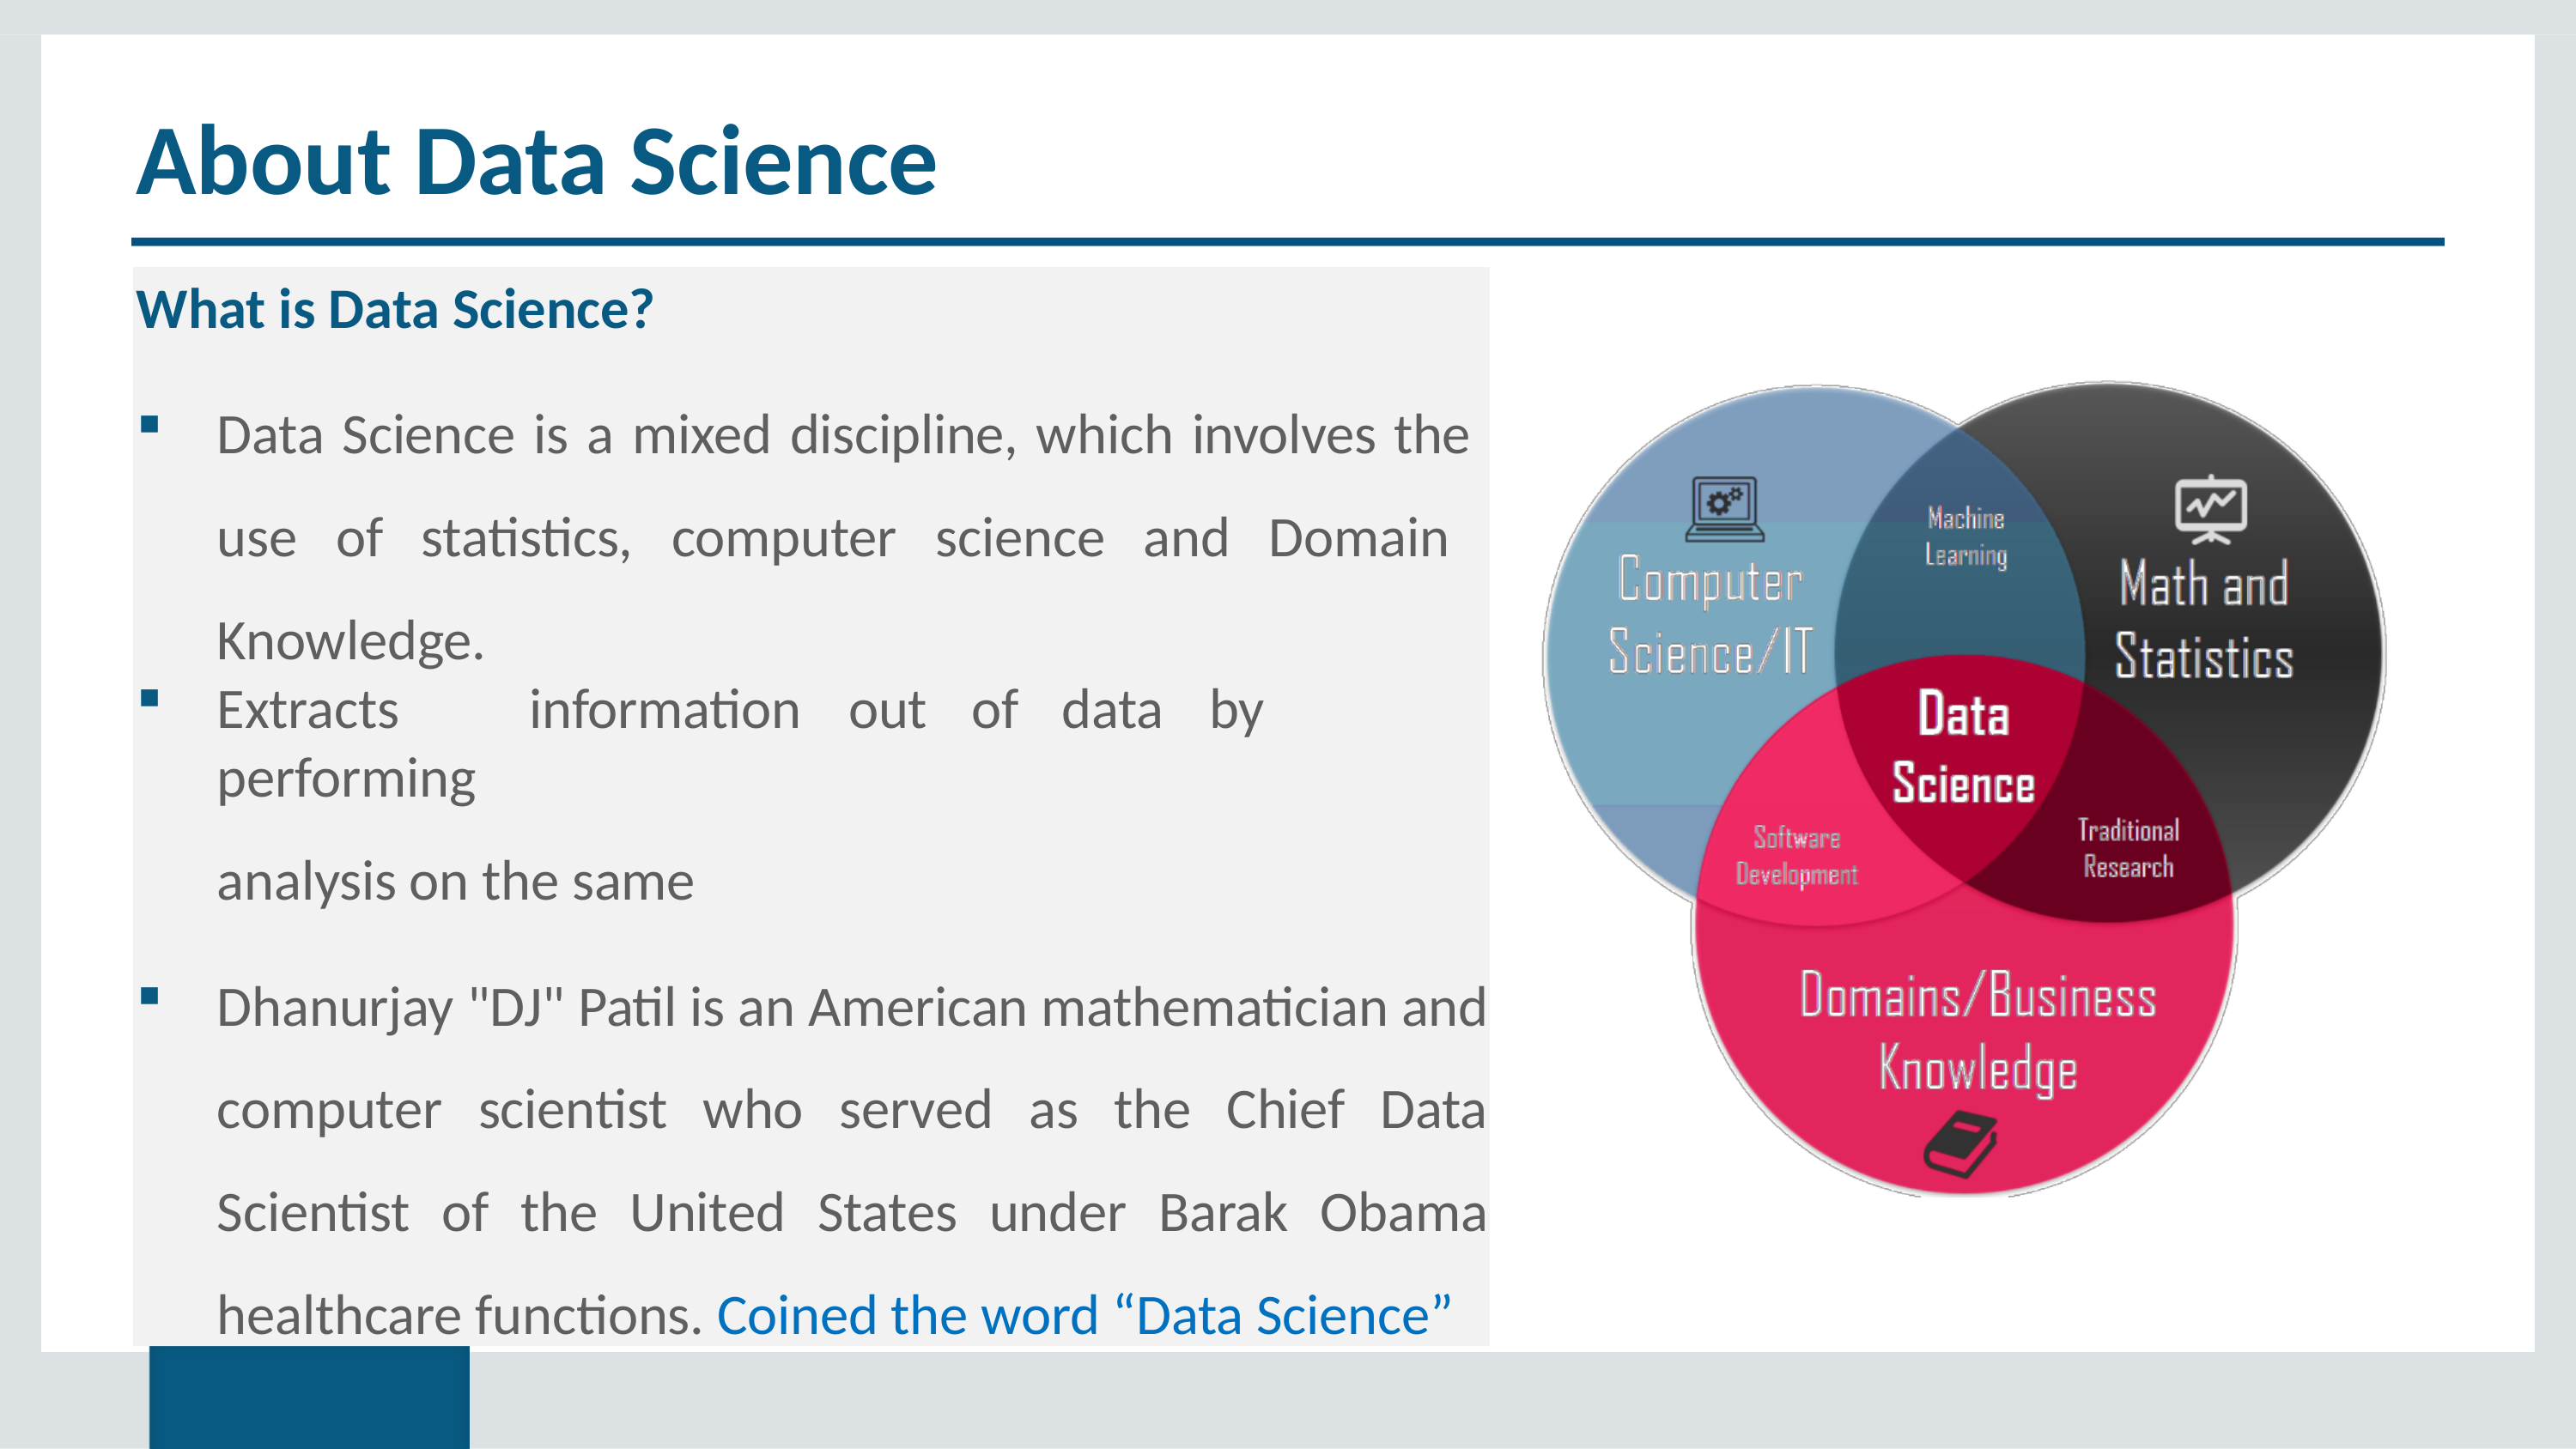

# About Data Science

What is Data Science?
Data Science is a mixed discipline, which involves the  use of statistics, computer science and Domain  Knowledge.
Extracts	information	out	of	data	by	performing
analysis on the same
Dhanurjay "DJ" Patil is an American mathematician and computer scientist who served as the Chief Data Scientist of the United States under Barak Obama healthcare functions. Coined the word “Data Science”